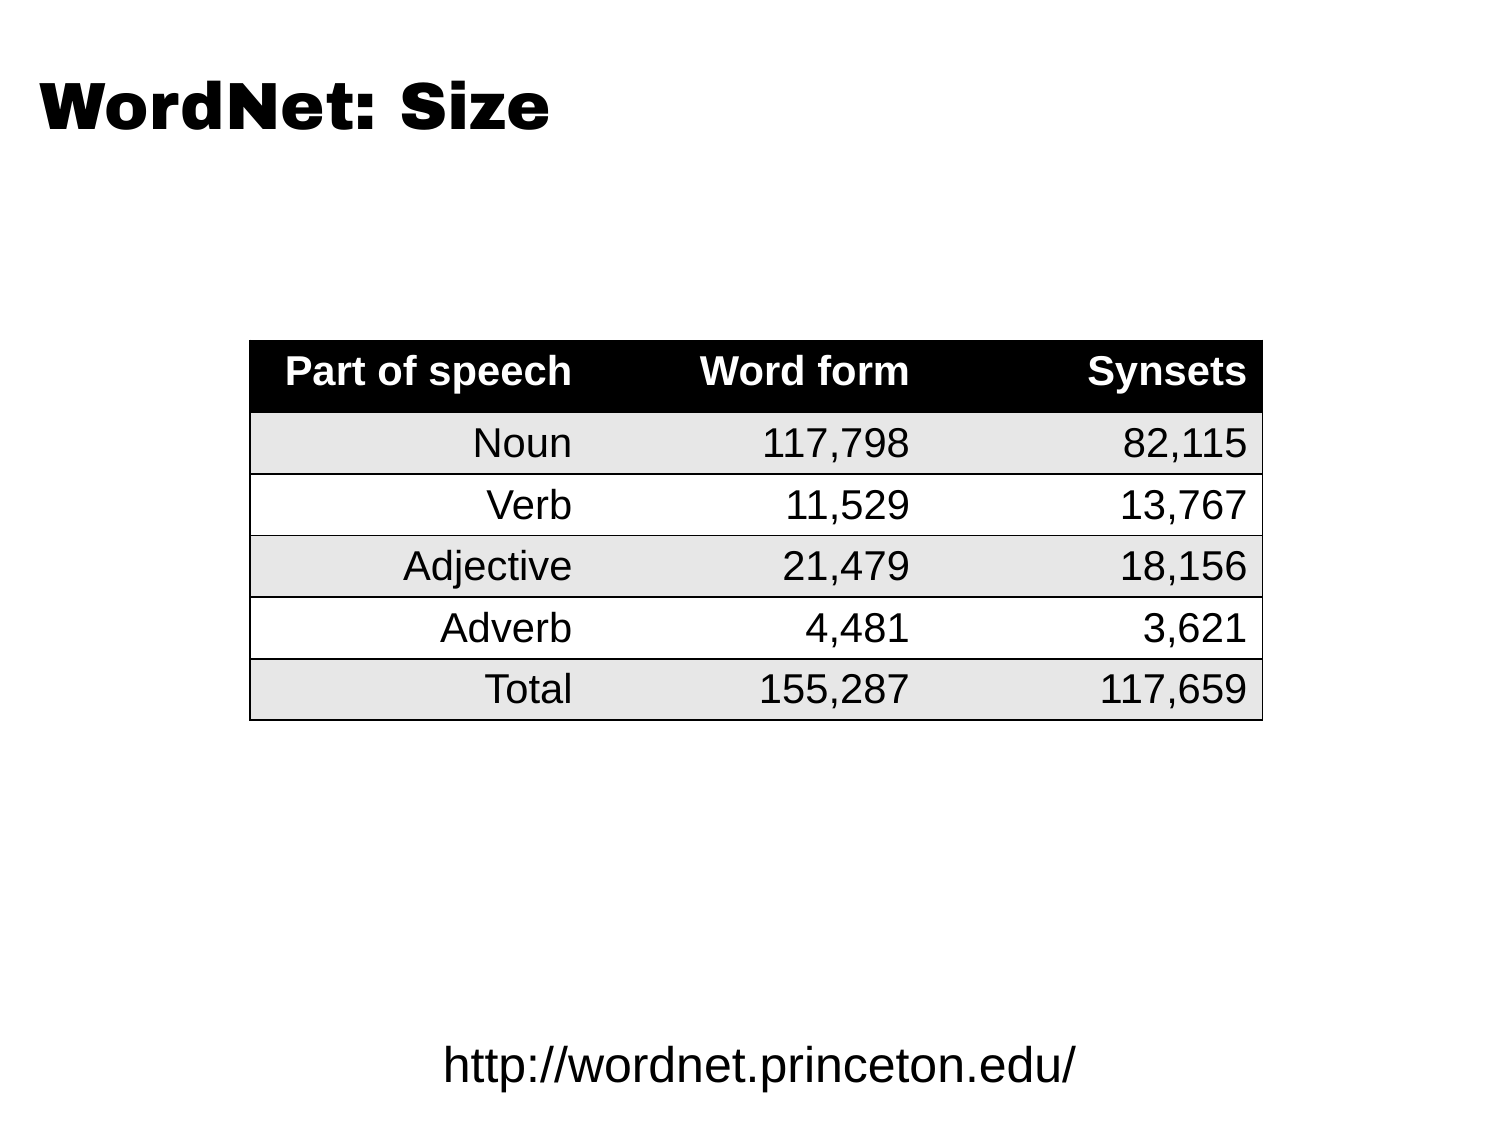

# WordNet: Size
| Part of speech | Word form | Synsets |
| --- | --- | --- |
| Noun | 117,798 | 82,115 |
| Verb | 11,529 | 13,767 |
| Adjective | 21,479 | 18,156 |
| Adverb | 4,481 | 3,621 |
| Total | 155,287 | 117,659 |
http://wordnet.princeton.edu/